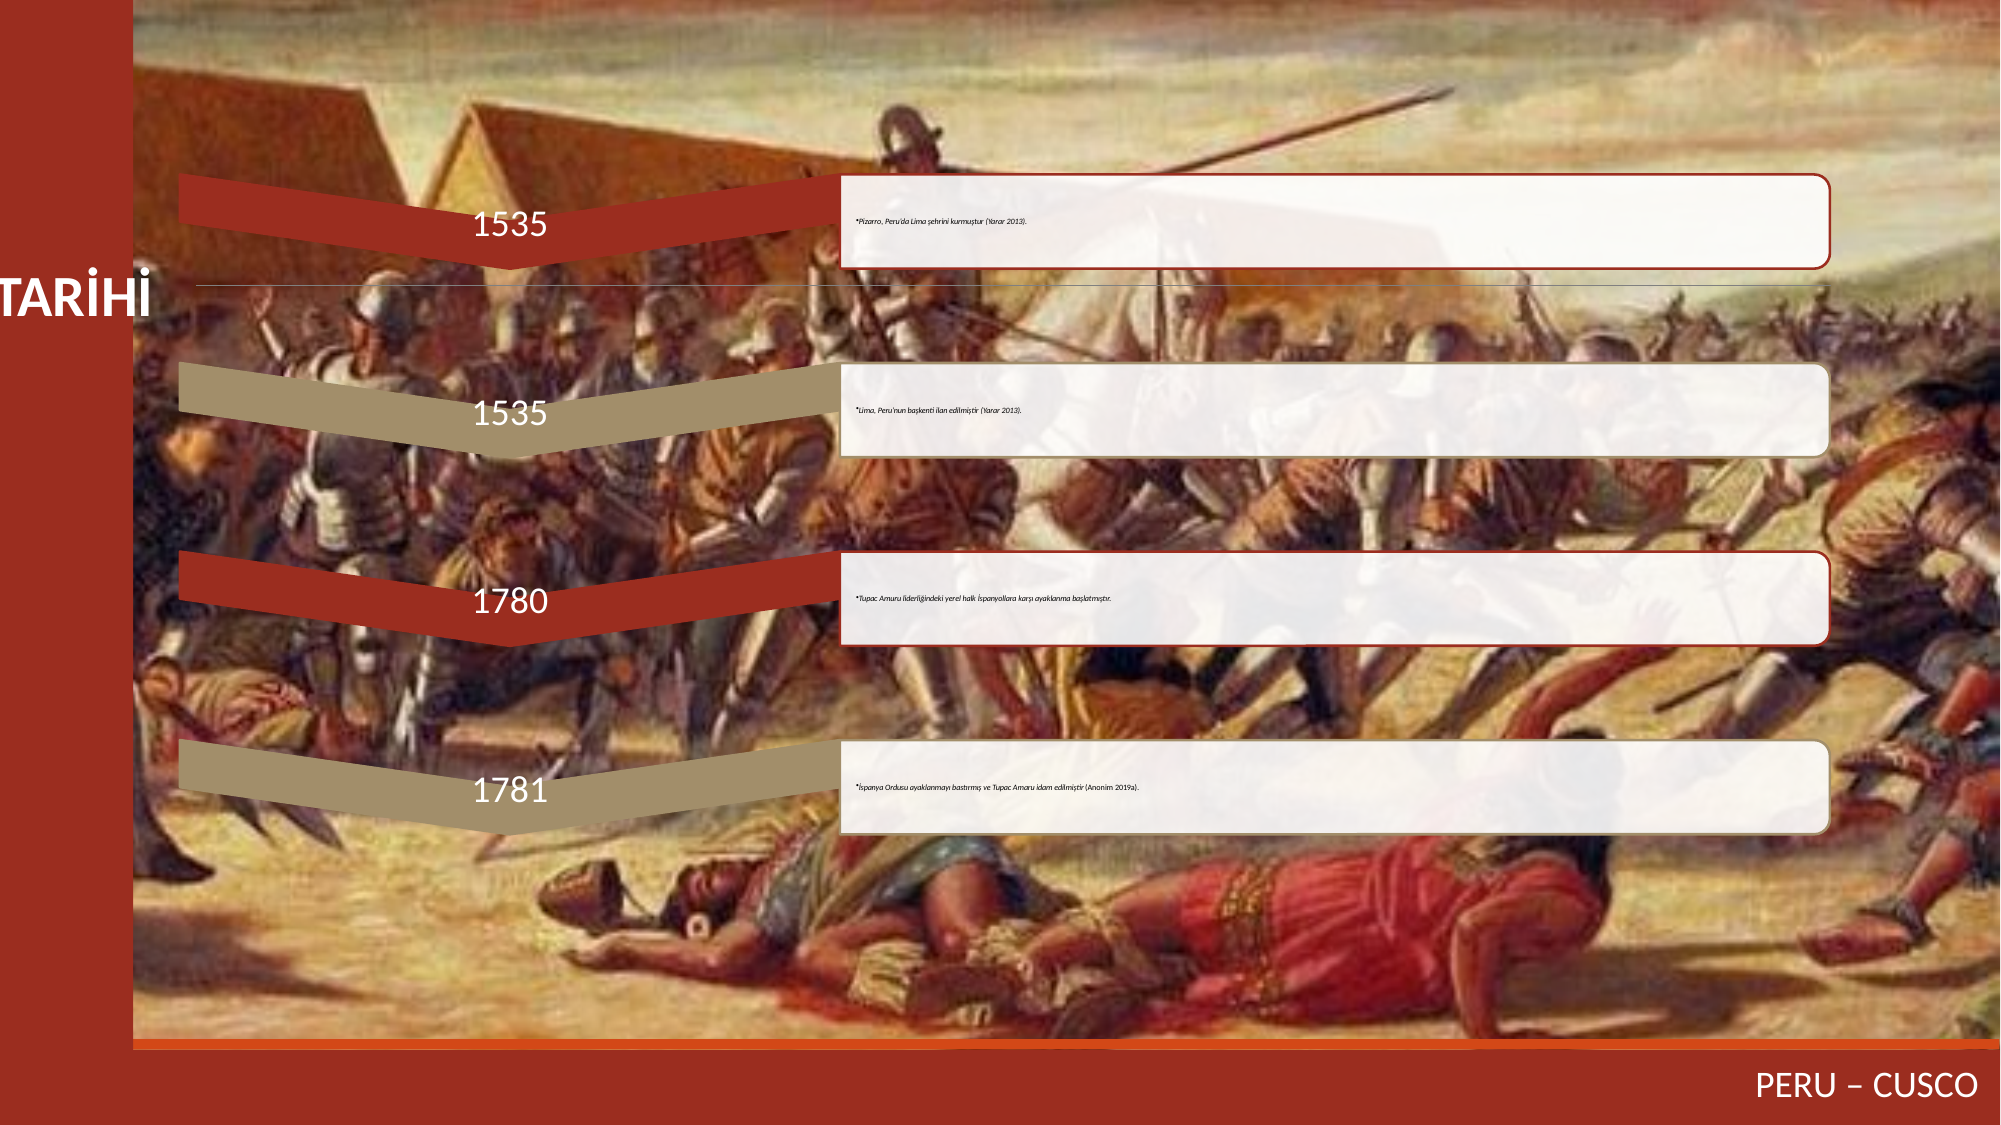

1535
1535
1780
Pizarro, Peru’da Lima şehrini kurmuştur (Yarar 2013).
1781
Lima, Peru’nun başkenti ilan edilmiştir (Yarar 2013).
Tupac Amuru liderliğindeki yerel halk İspanyollara karşı ayaklanma başlatmıştır.
İspanya Ordusu ayaklanmayı bastırmış ve Tupac Amaru idam edilmiştir (Anonim 2019a).
TARİHİ
PERU – CUSCO